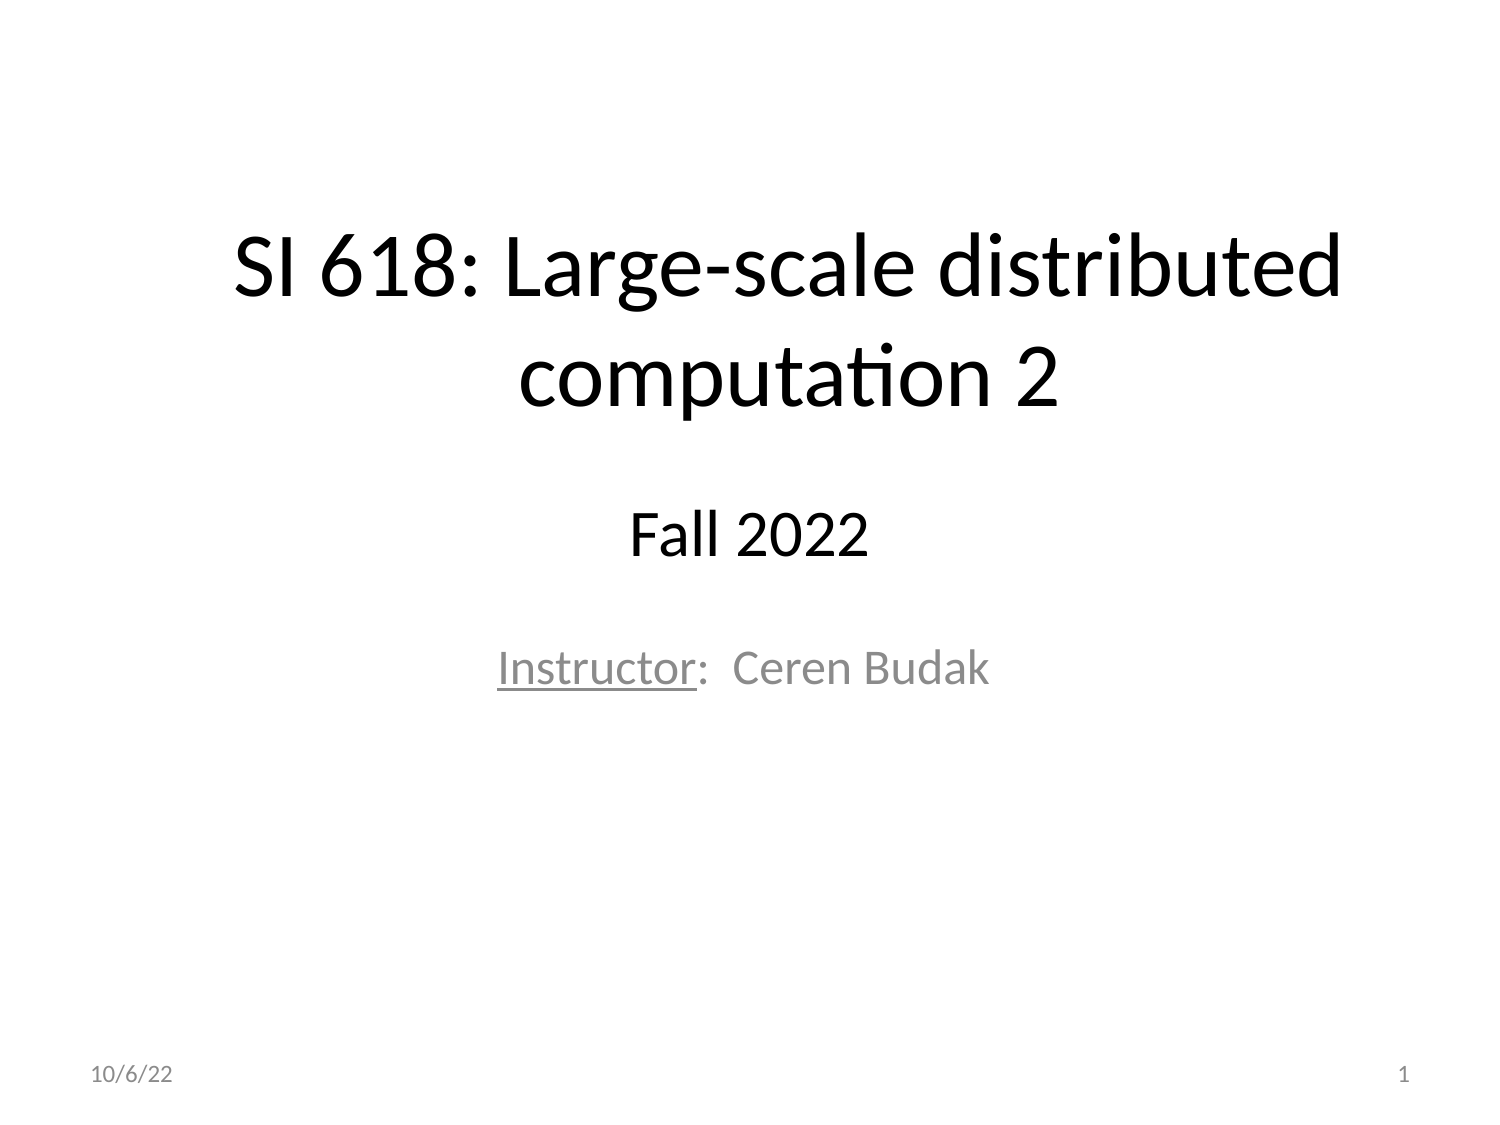

# SI 618: Large-scale distributed computation 2
Fall 2022
Instructor:  Ceren Budak

10/6/22
1